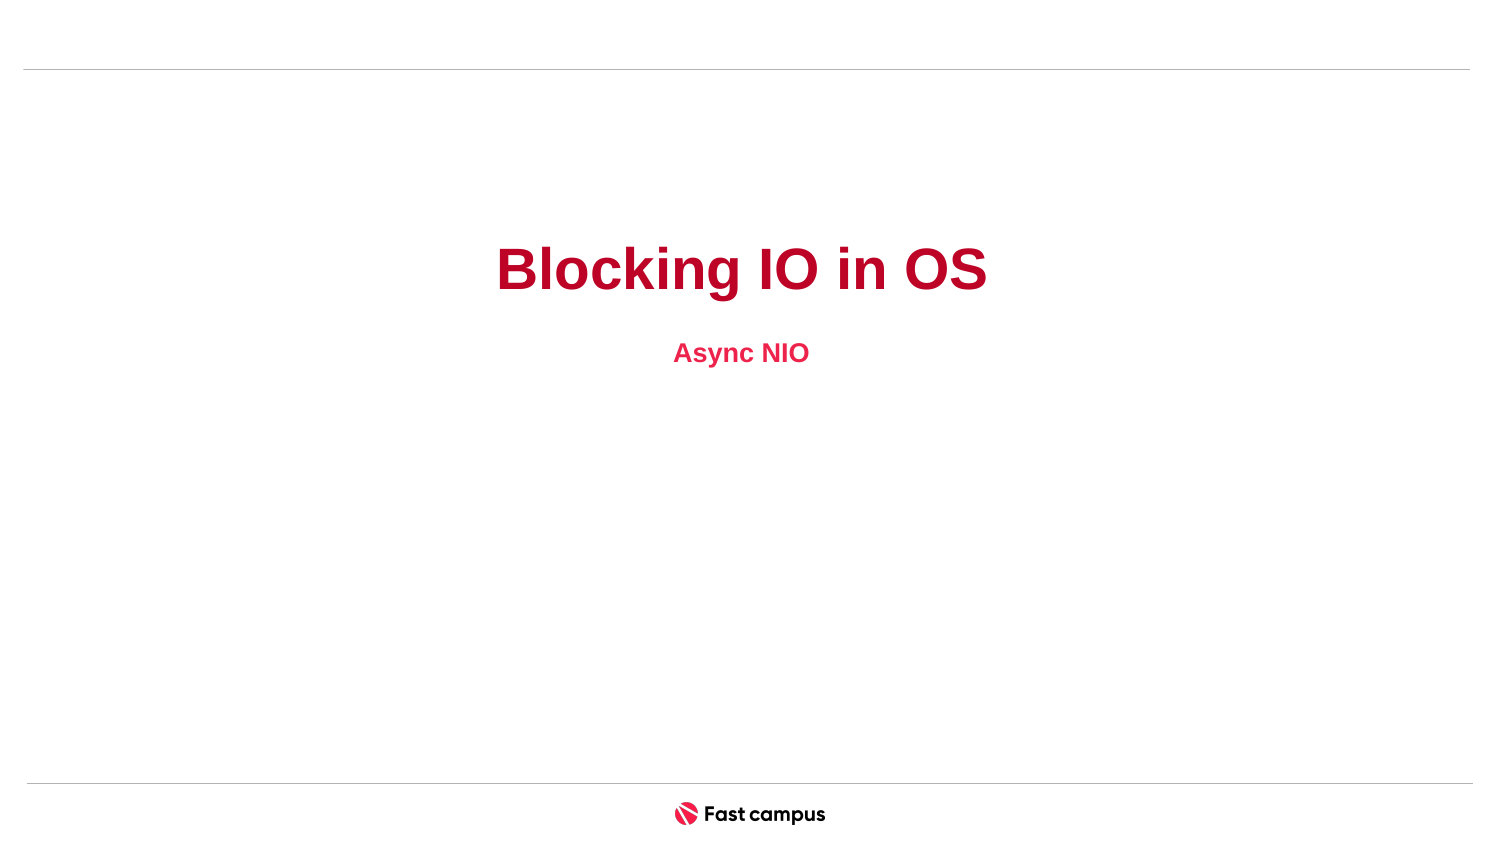

# Blocking IO in OS
Async NIO